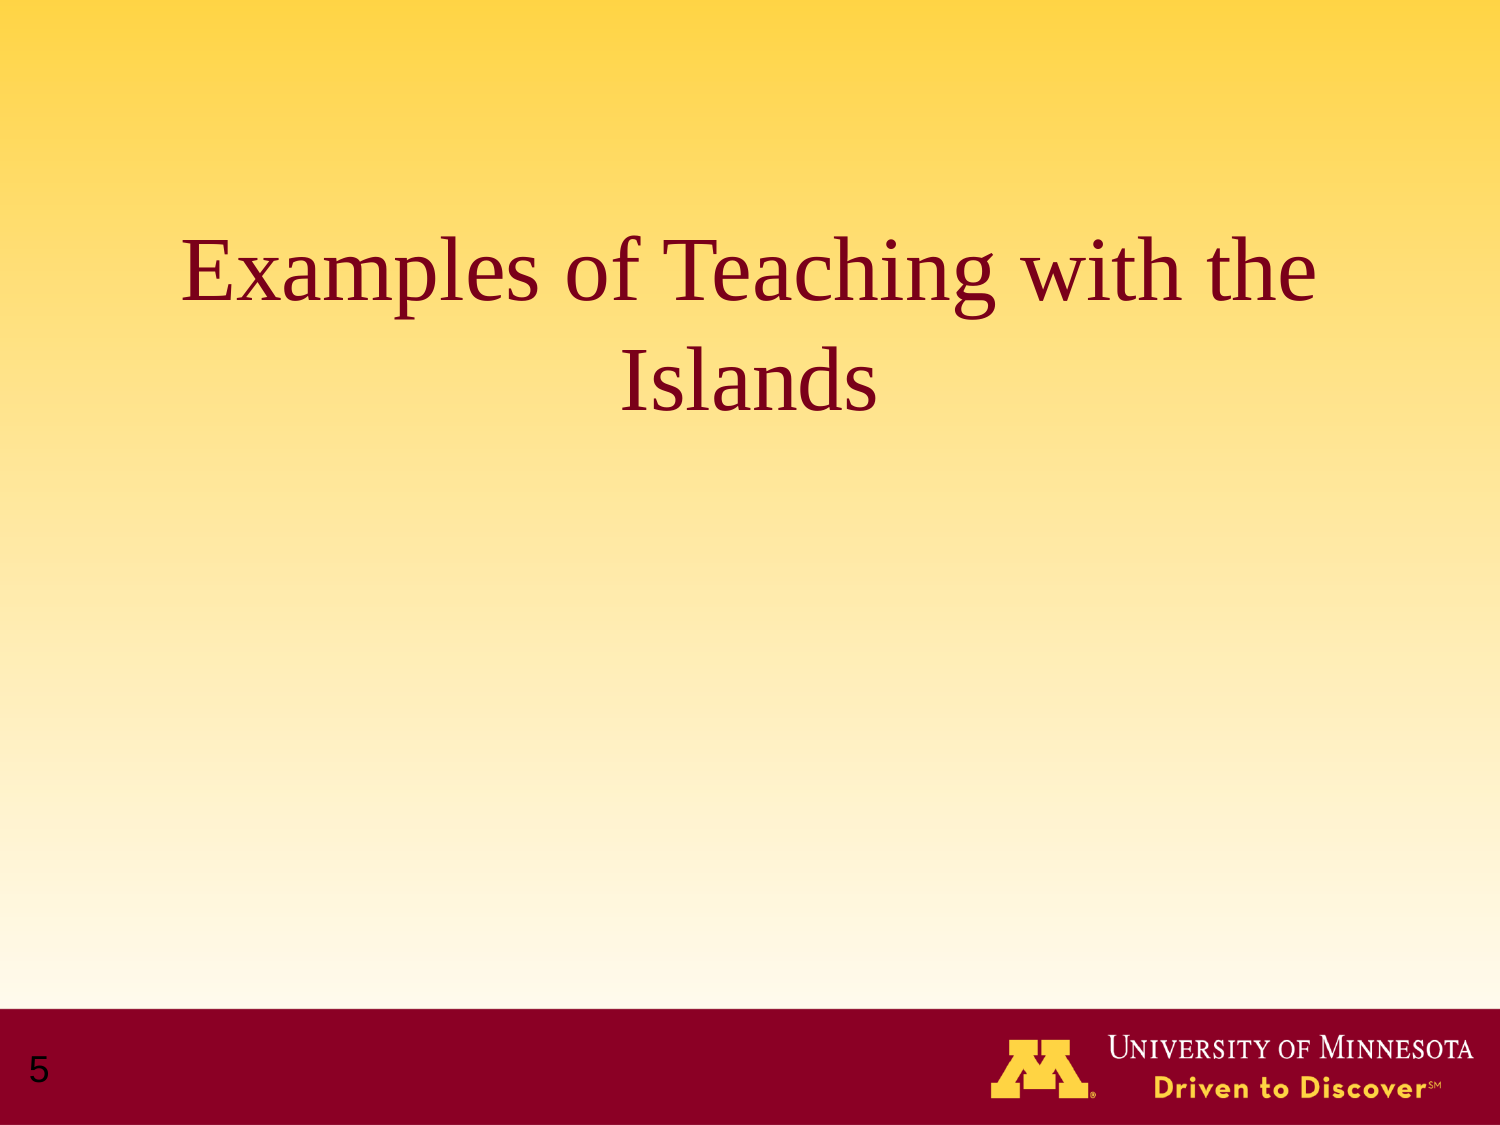

# Examples of Teaching with the Islands